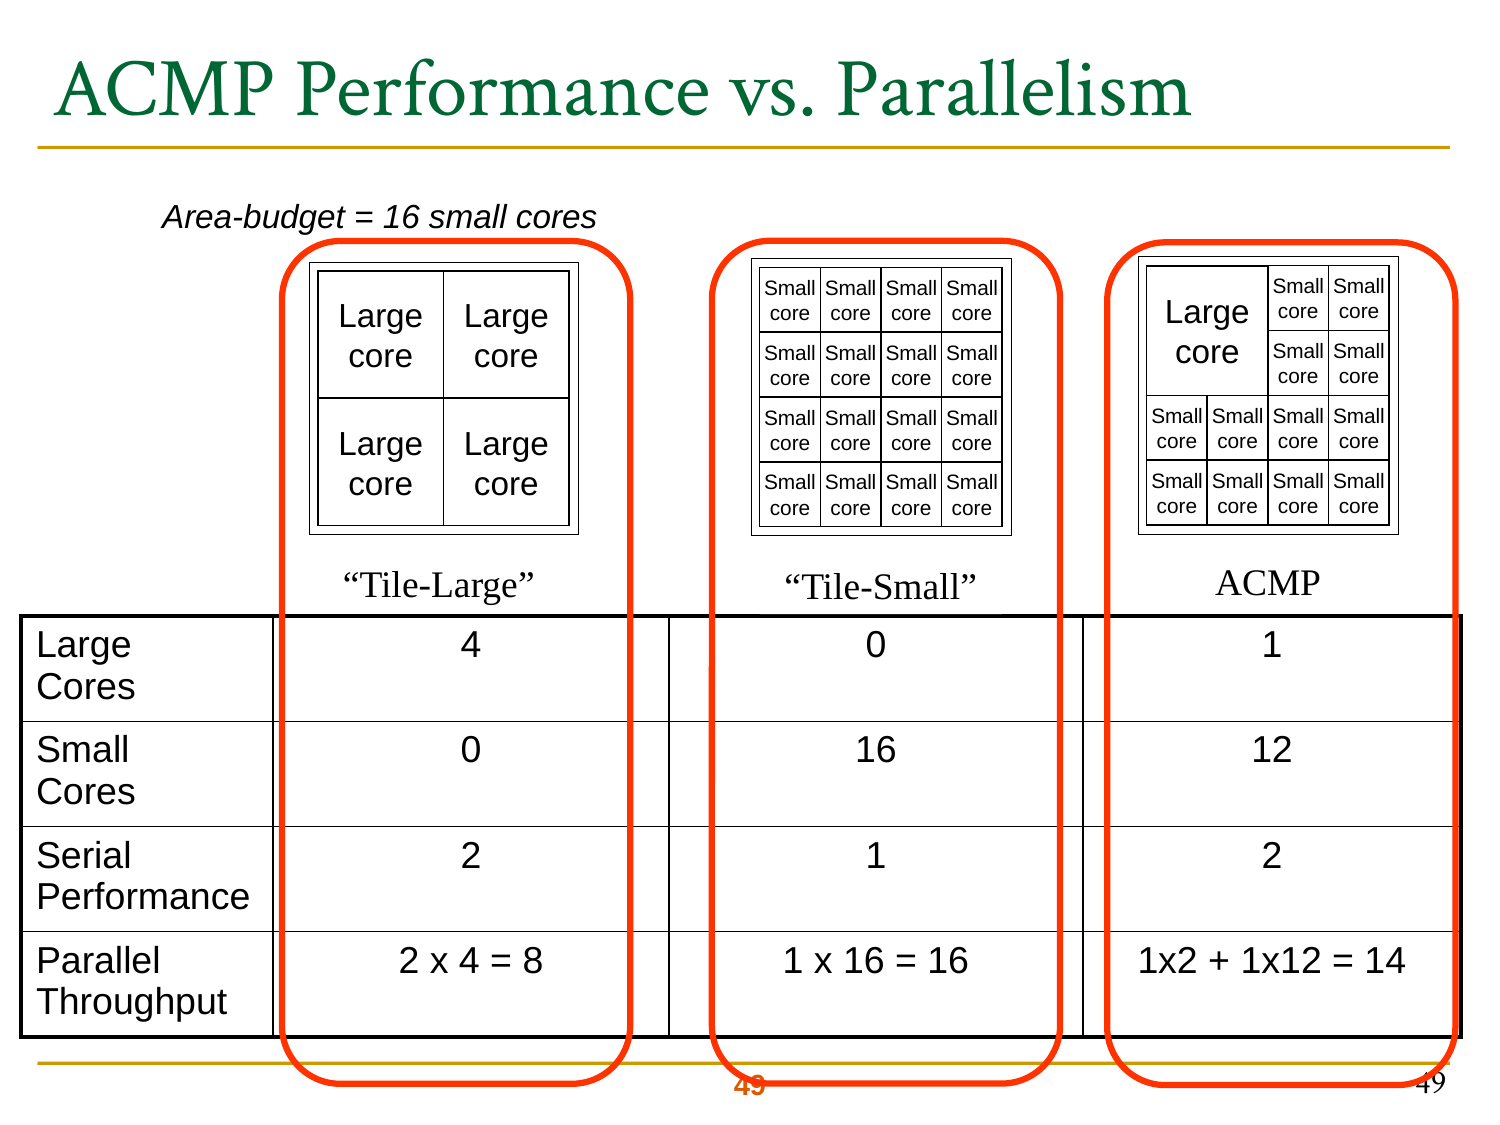

# ACMP Performance vs. Parallelism

Area-budget = 16 small cores

Large
core
Small
core
Small
core
Small
core
Small
core
Small
core
Small
core
Small
core
Small
core
Small
core
Small
core
Small
core
Small
core
ACMP

Small
core
Small
core
Small
core
Small
core
Small
core
Small
core
Small
core
Small
core
Small
core
Small
core
Small
core
Small
core
Small
core
Small
core
Small
core
Small
core
“Tile-Small”

Large
core
Large
core
Large
core
Large
core
“Tile-Large”
| Large Cores | 4 | 0 | 1 |
| --- | --- | --- | --- |
| Small Cores | 0 | 16 | 12 |
| Serial Performance | 2 | 1 | 2 |
| Parallel Throughput | 2 x 4 = 8 | 1 x 16 = 16 | 1x2 + 1x12 = 14 |
49
49